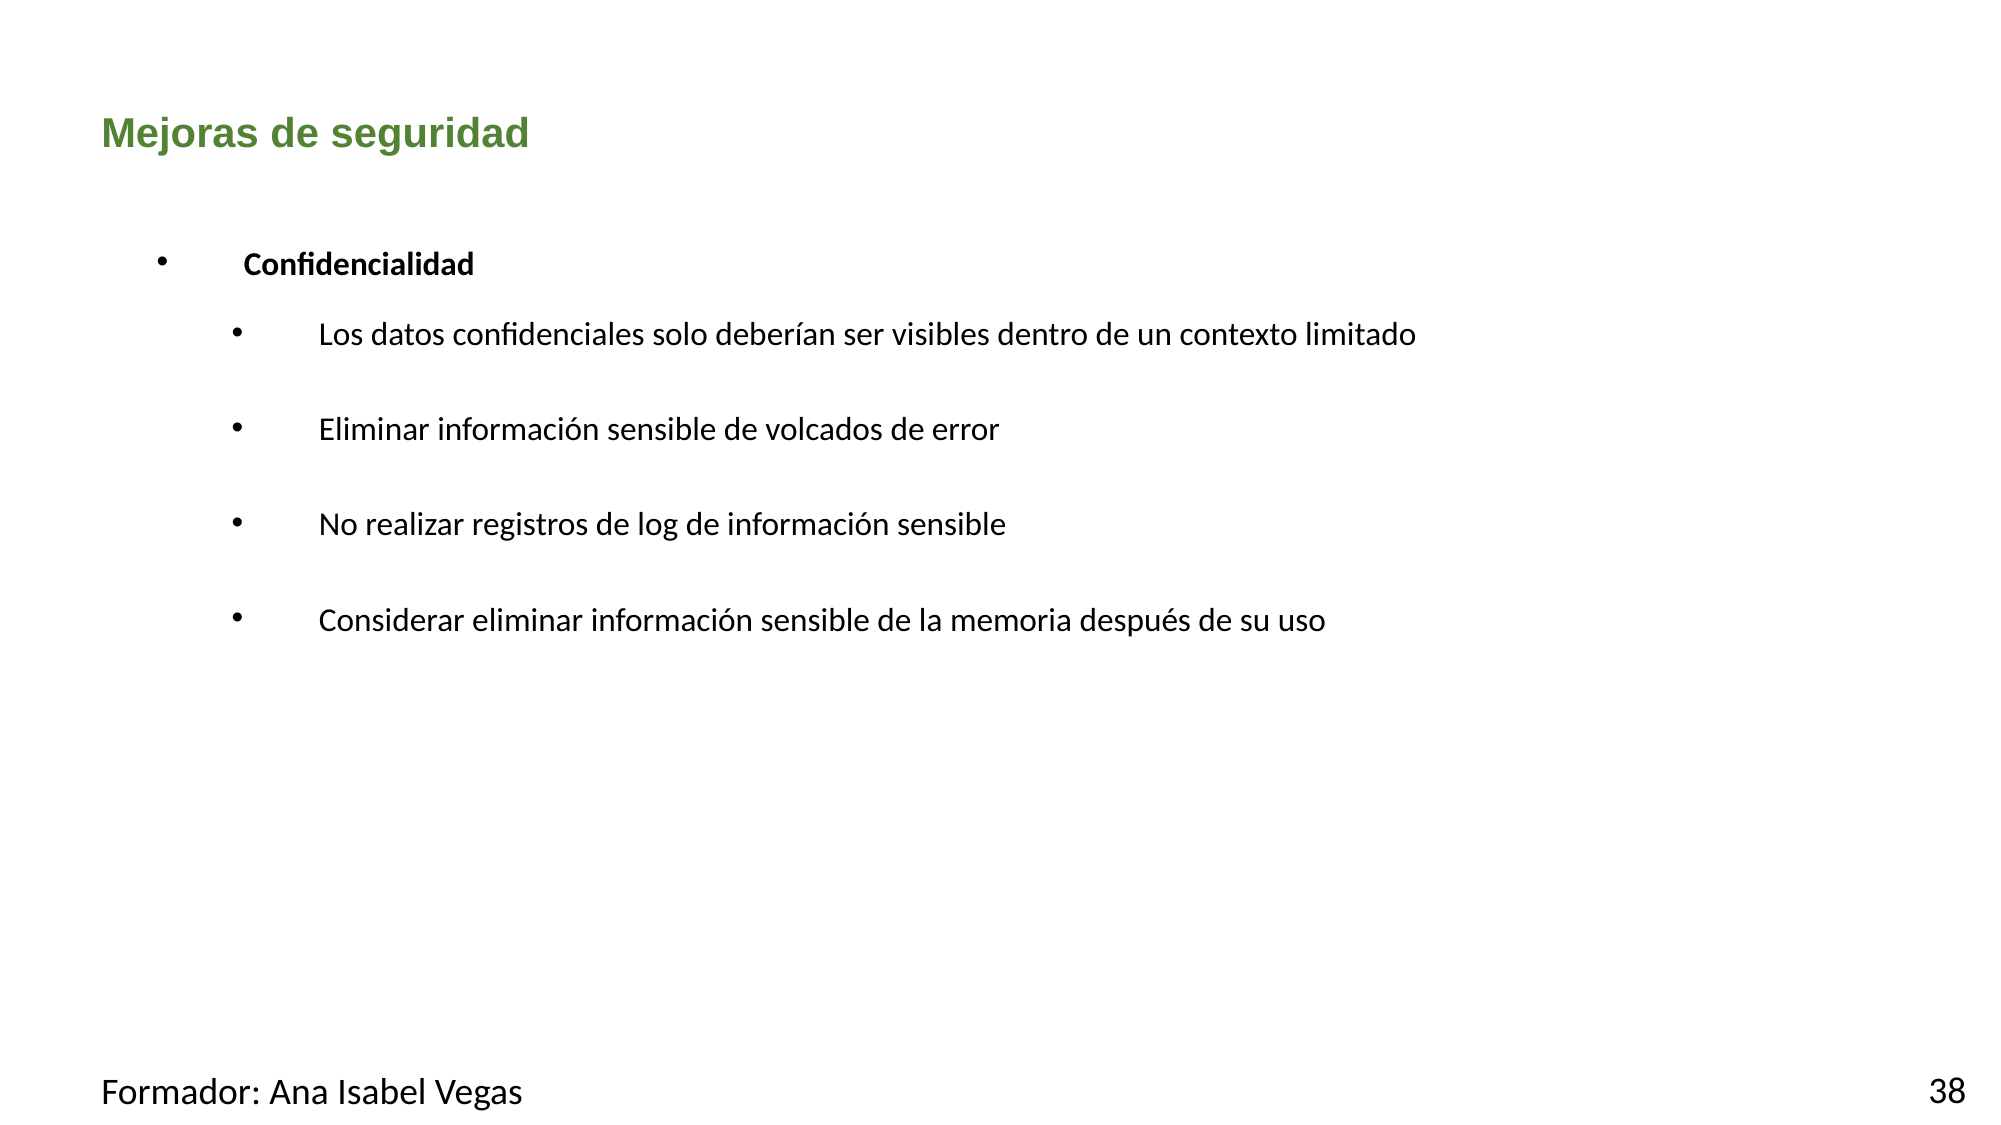

# Mejoras de seguridad
Confidencialidad
Los datos confidenciales solo deberían ser visibles dentro de un contexto limitado
Eliminar información sensible de volcados de error
No realizar registros de log de información sensible
Considerar eliminar información sensible de la memoria después de su uso

38
Formador: Ana Isabel Vegas